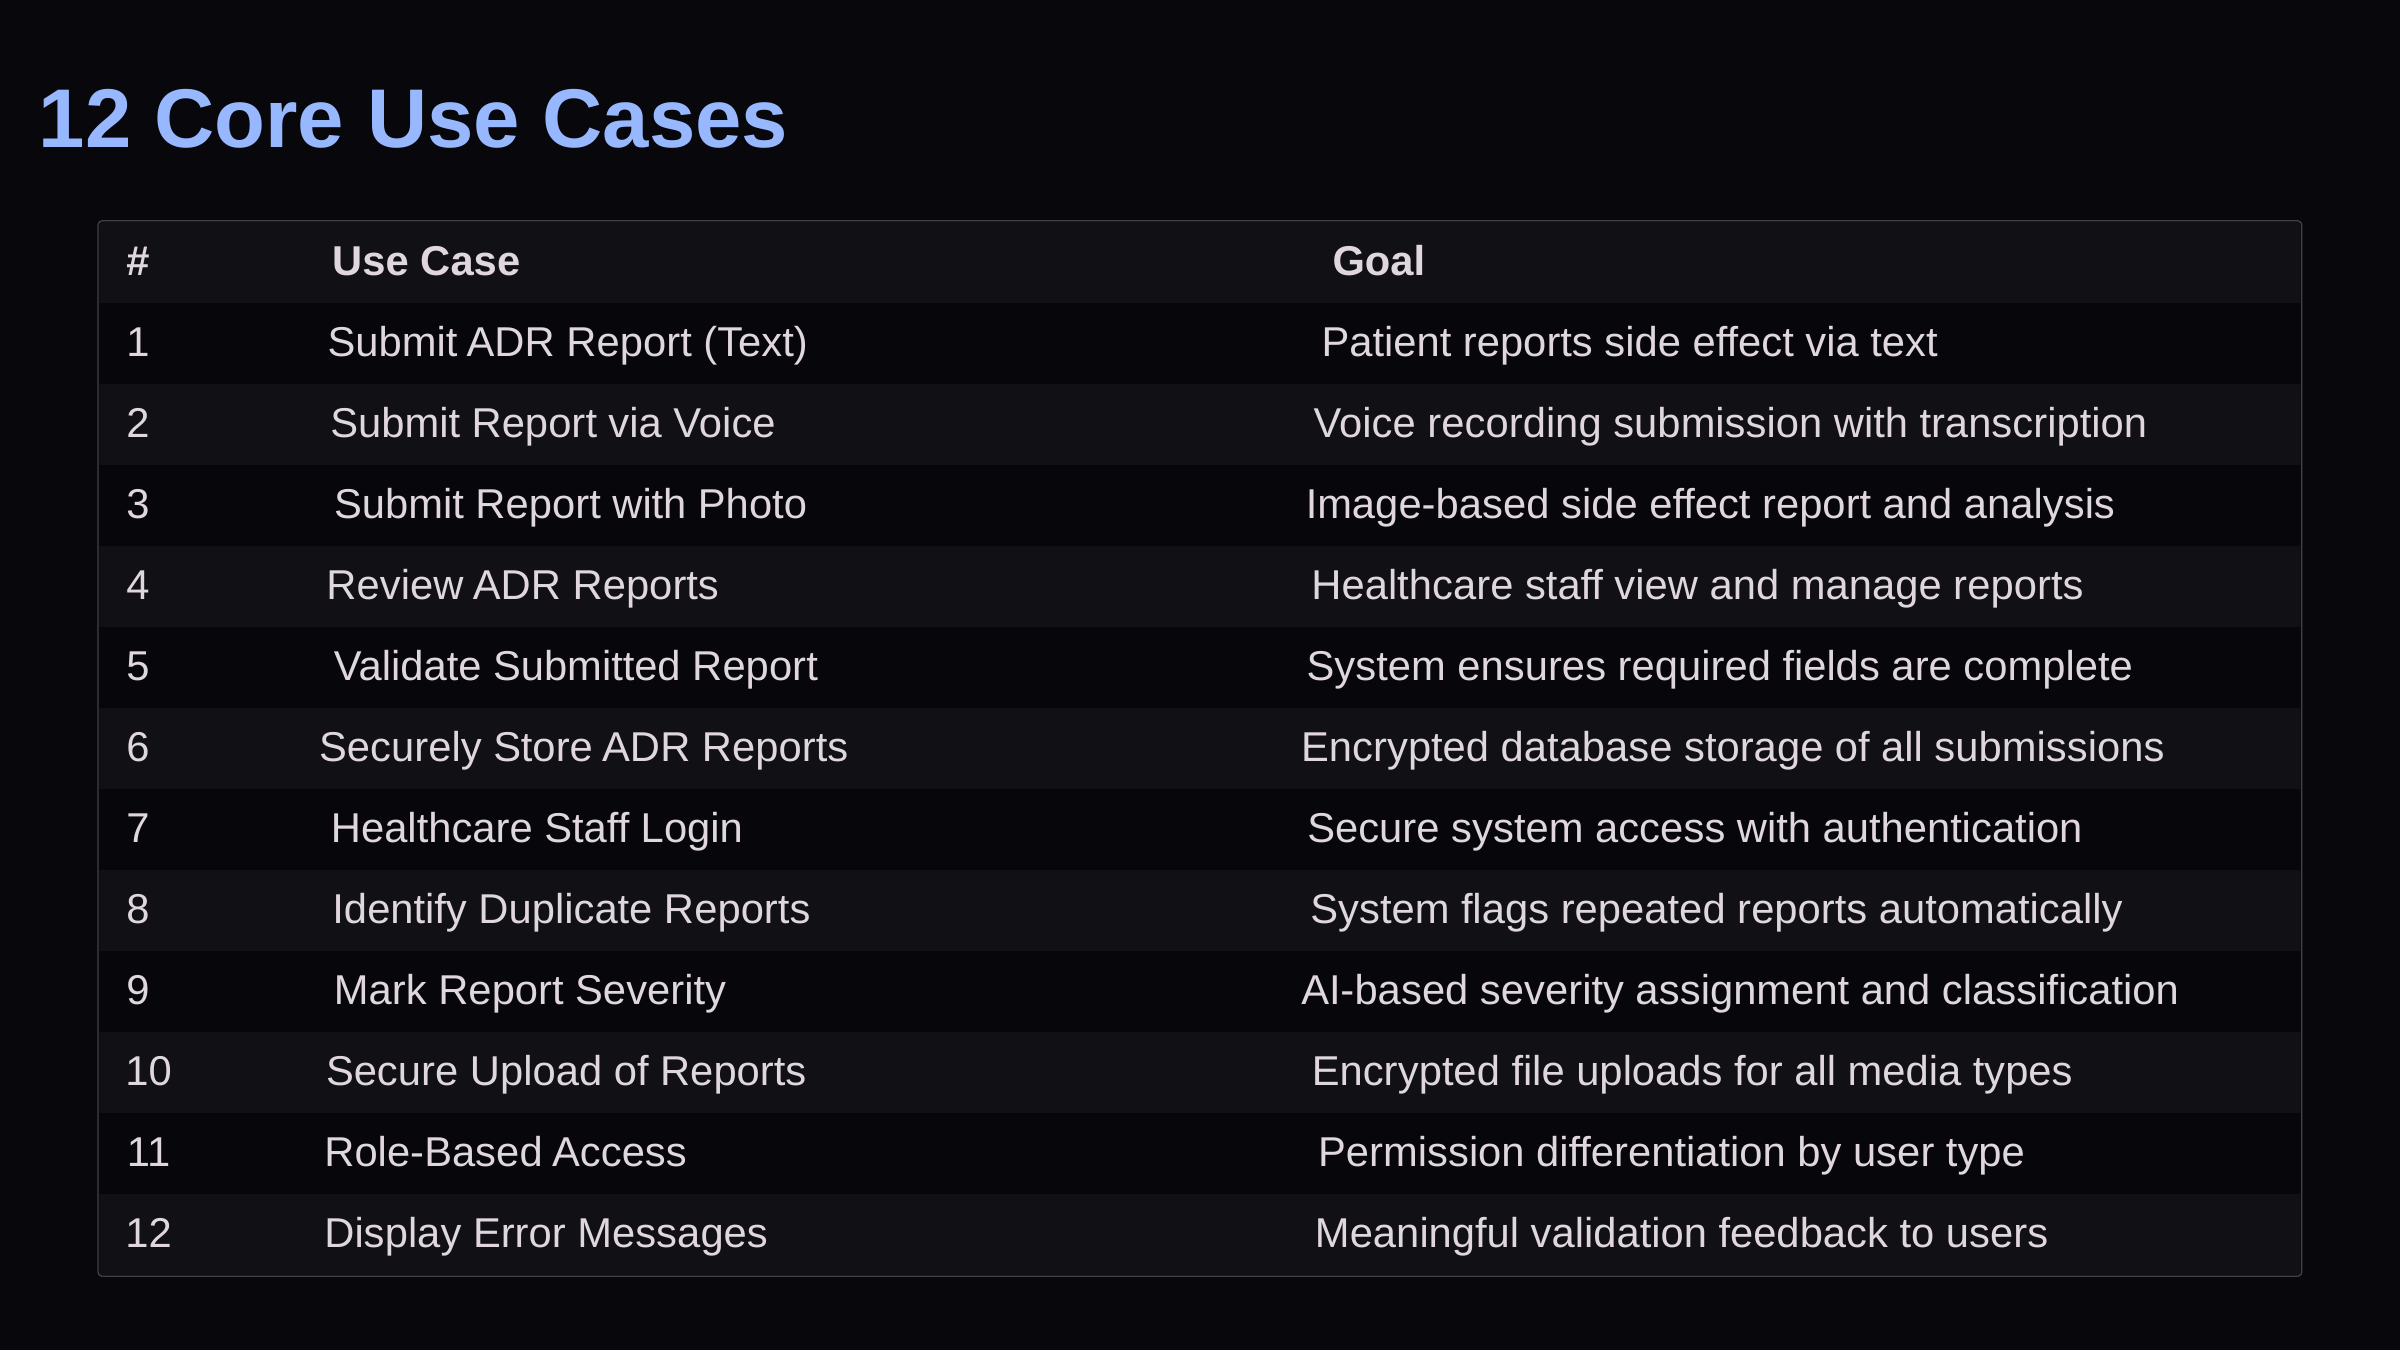

12 Core Use Cases

#
Use Case
Goal

1
Submit ADR Report (Text)
Patient reports side effect via text

2
Submit Report via Voice
Voice recording submission with transcription

3
Submit Report with Photo
Image-based side effect report and analysis

4
Review ADR Reports
Healthcare staff view and manage reports

5
Validate Submitted Report
System ensures required fields are complete

6
Securely Store ADR Reports
Encrypted database storage of all submissions

7
Healthcare Staff Login
Secure system access with authentication

8
Identify Duplicate Reports
System flags repeated reports automatically

9
Mark Report Severity
AI-based severity assignment and classification

10
Secure Upload of Reports
Encrypted file uploads for all media types

11
Role-Based Access
Permission differentiation by user type

12
Display Error Messages
Meaningful validation feedback to users